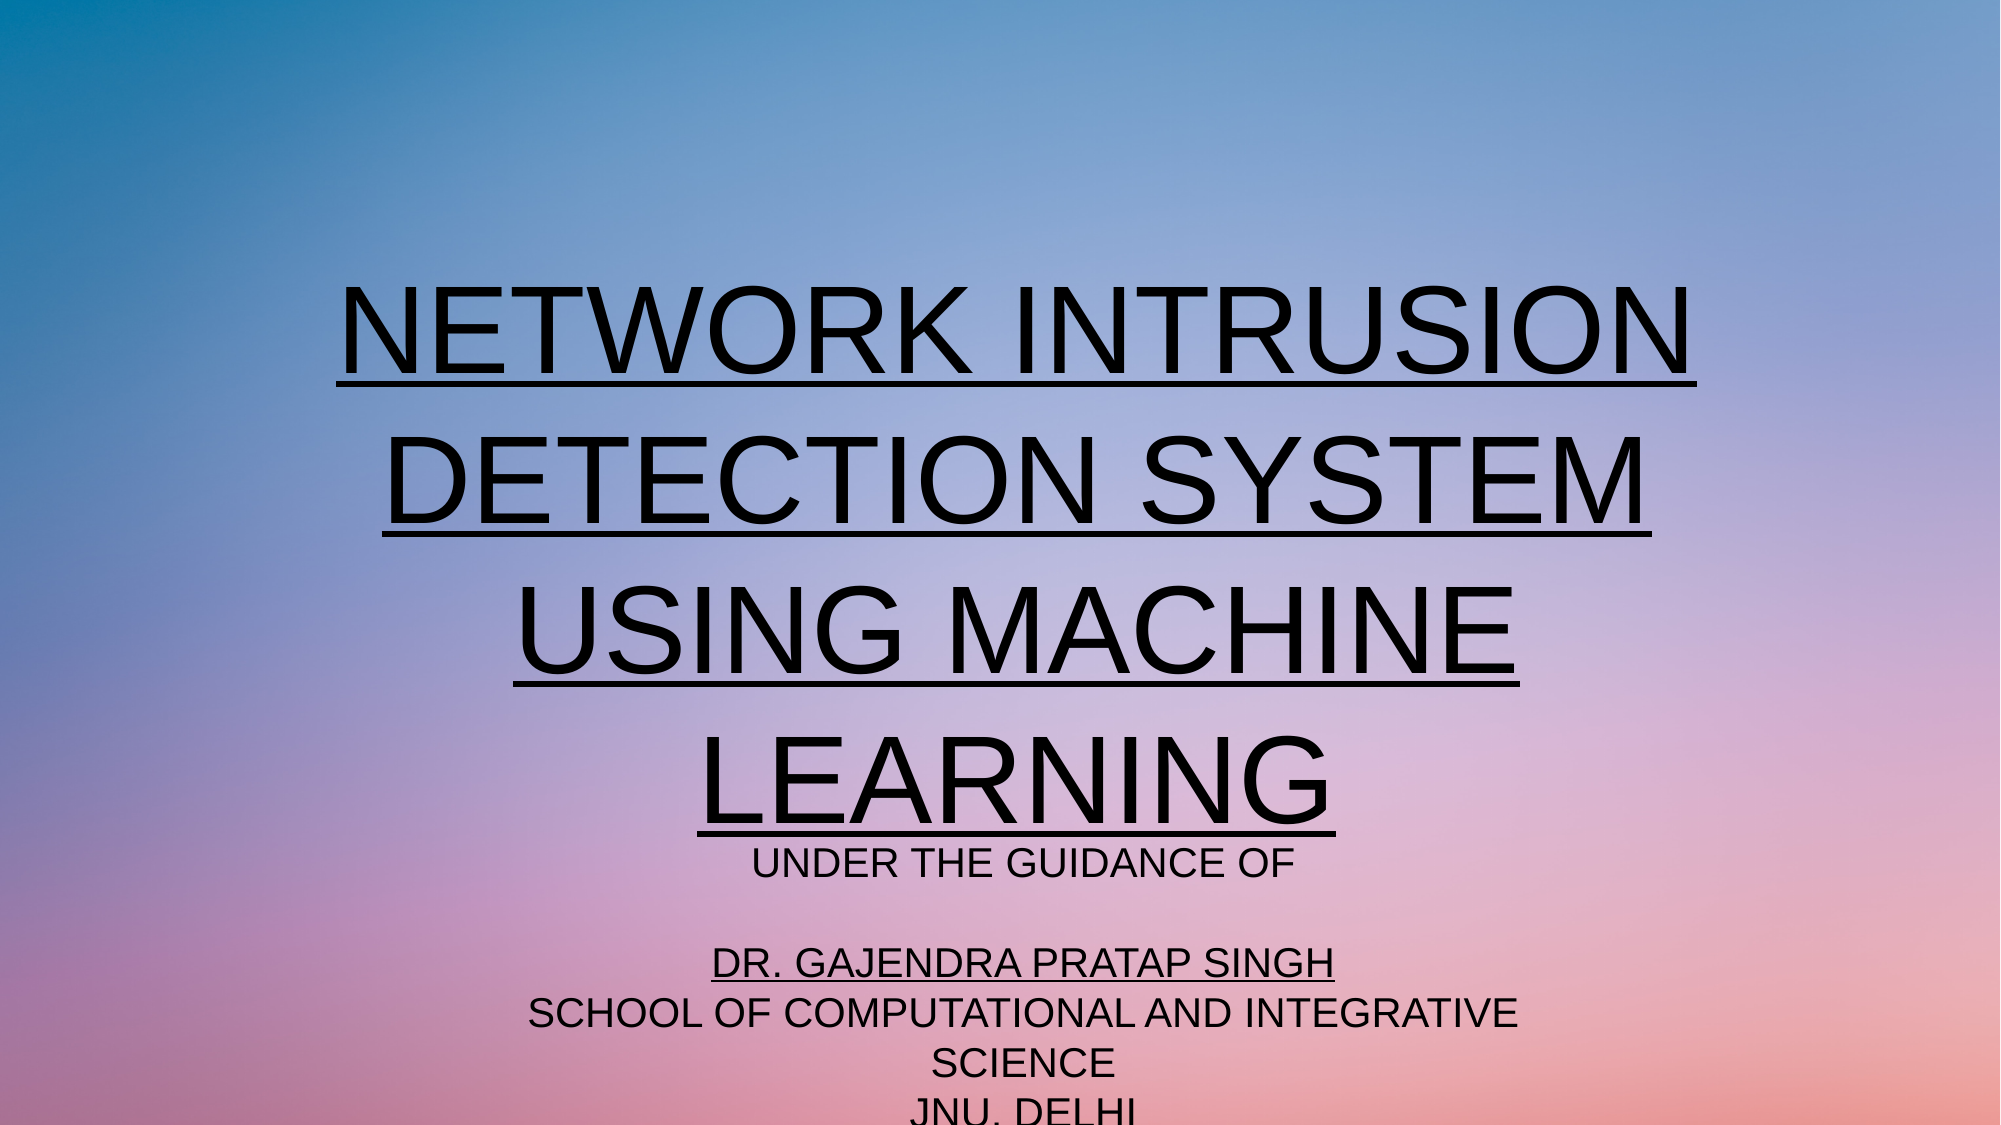

#
NETWORK INTRUSION DETECTION SYSTEM
USING MACHINE LEARNING

UNDER THE GUIDANCE OF

DR. GAJENDRA PRATAP SINGH
SCHOOL OF COMPUTATIONAL AND INTEGRATIVE SCIENCE
JNU, DELHI